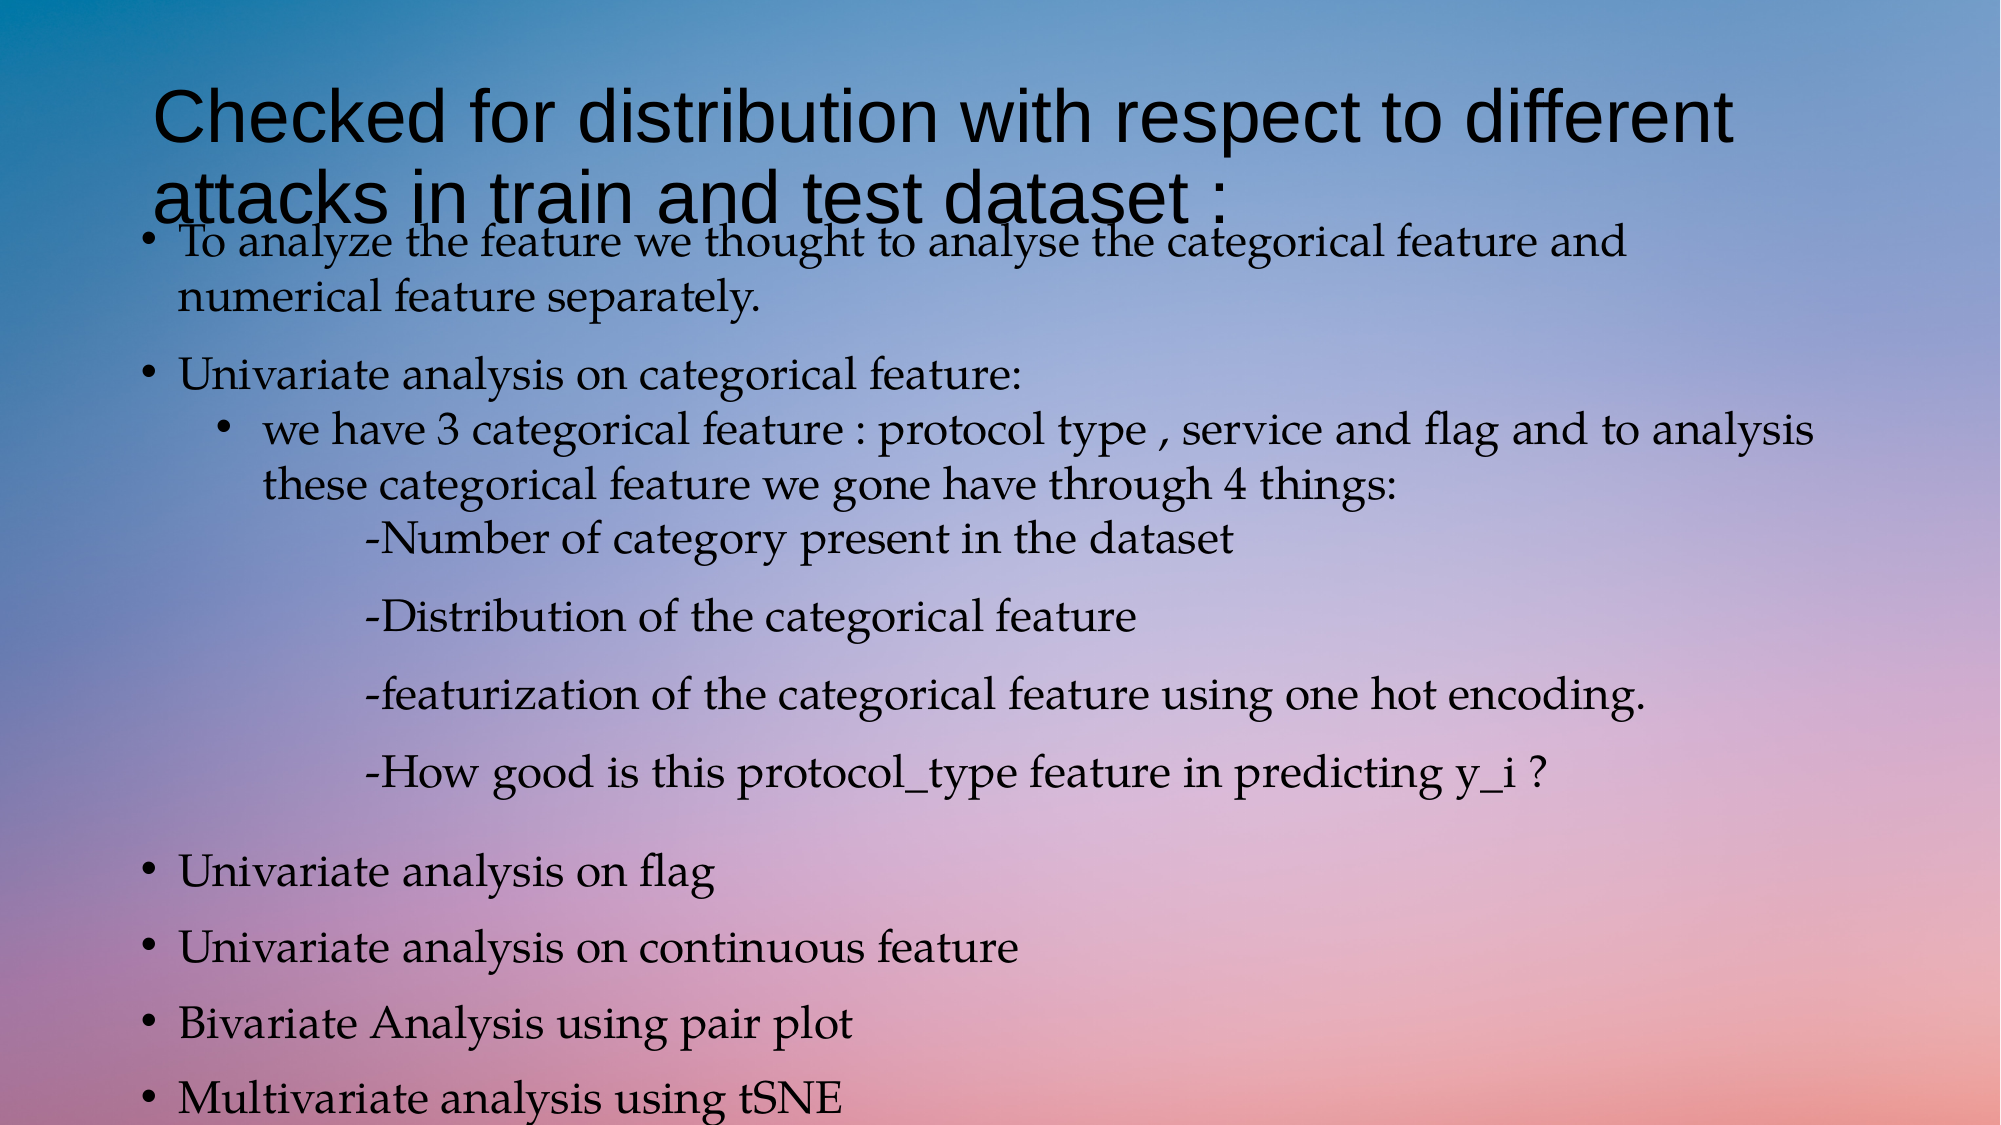

# Checked for distribution with respect to different attacks in train and test dataset :
To analyze the feature we thought to analyse the categorical feature and numerical feature separately.
Univariate analysis on categorical feature:
we have 3 categorical feature : protocol type , service and flag and to analysis these categorical feature we gone have through 4 things:
	-Number of category present in the dataset
	-Distribution of the categorical feature
	-featurization of the categorical feature using one hot encoding.
	-How good is this protocol_type feature in predicting y_i ?
Univariate analysis on flag
Univariate analysis on continuous feature
Bivariate Analysis using pair plot
Multivariate analysis using tSNE